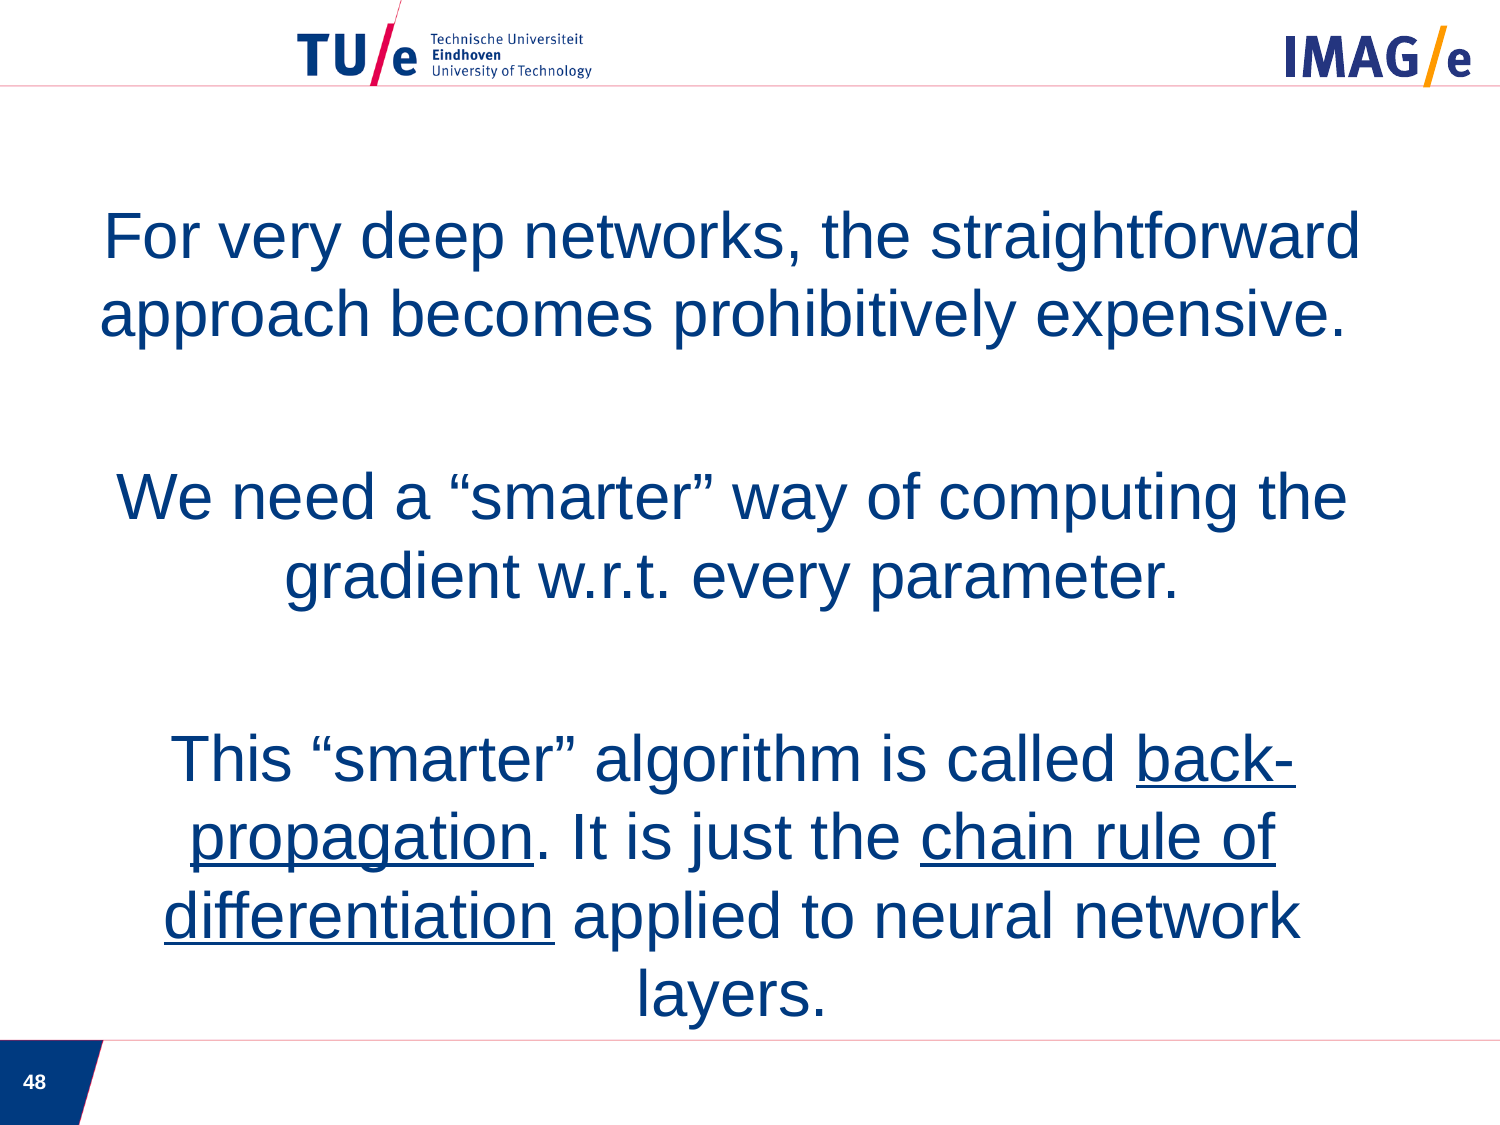

For very deep networks, the straightforward approach becomes prohibitively expensive.

We need a “smarter” way of computing the gradient w.r.t. every parameter.

This “smarter” algorithm is called back-propagation. It is just the chain rule of differentiation applied to neural network layers.
48